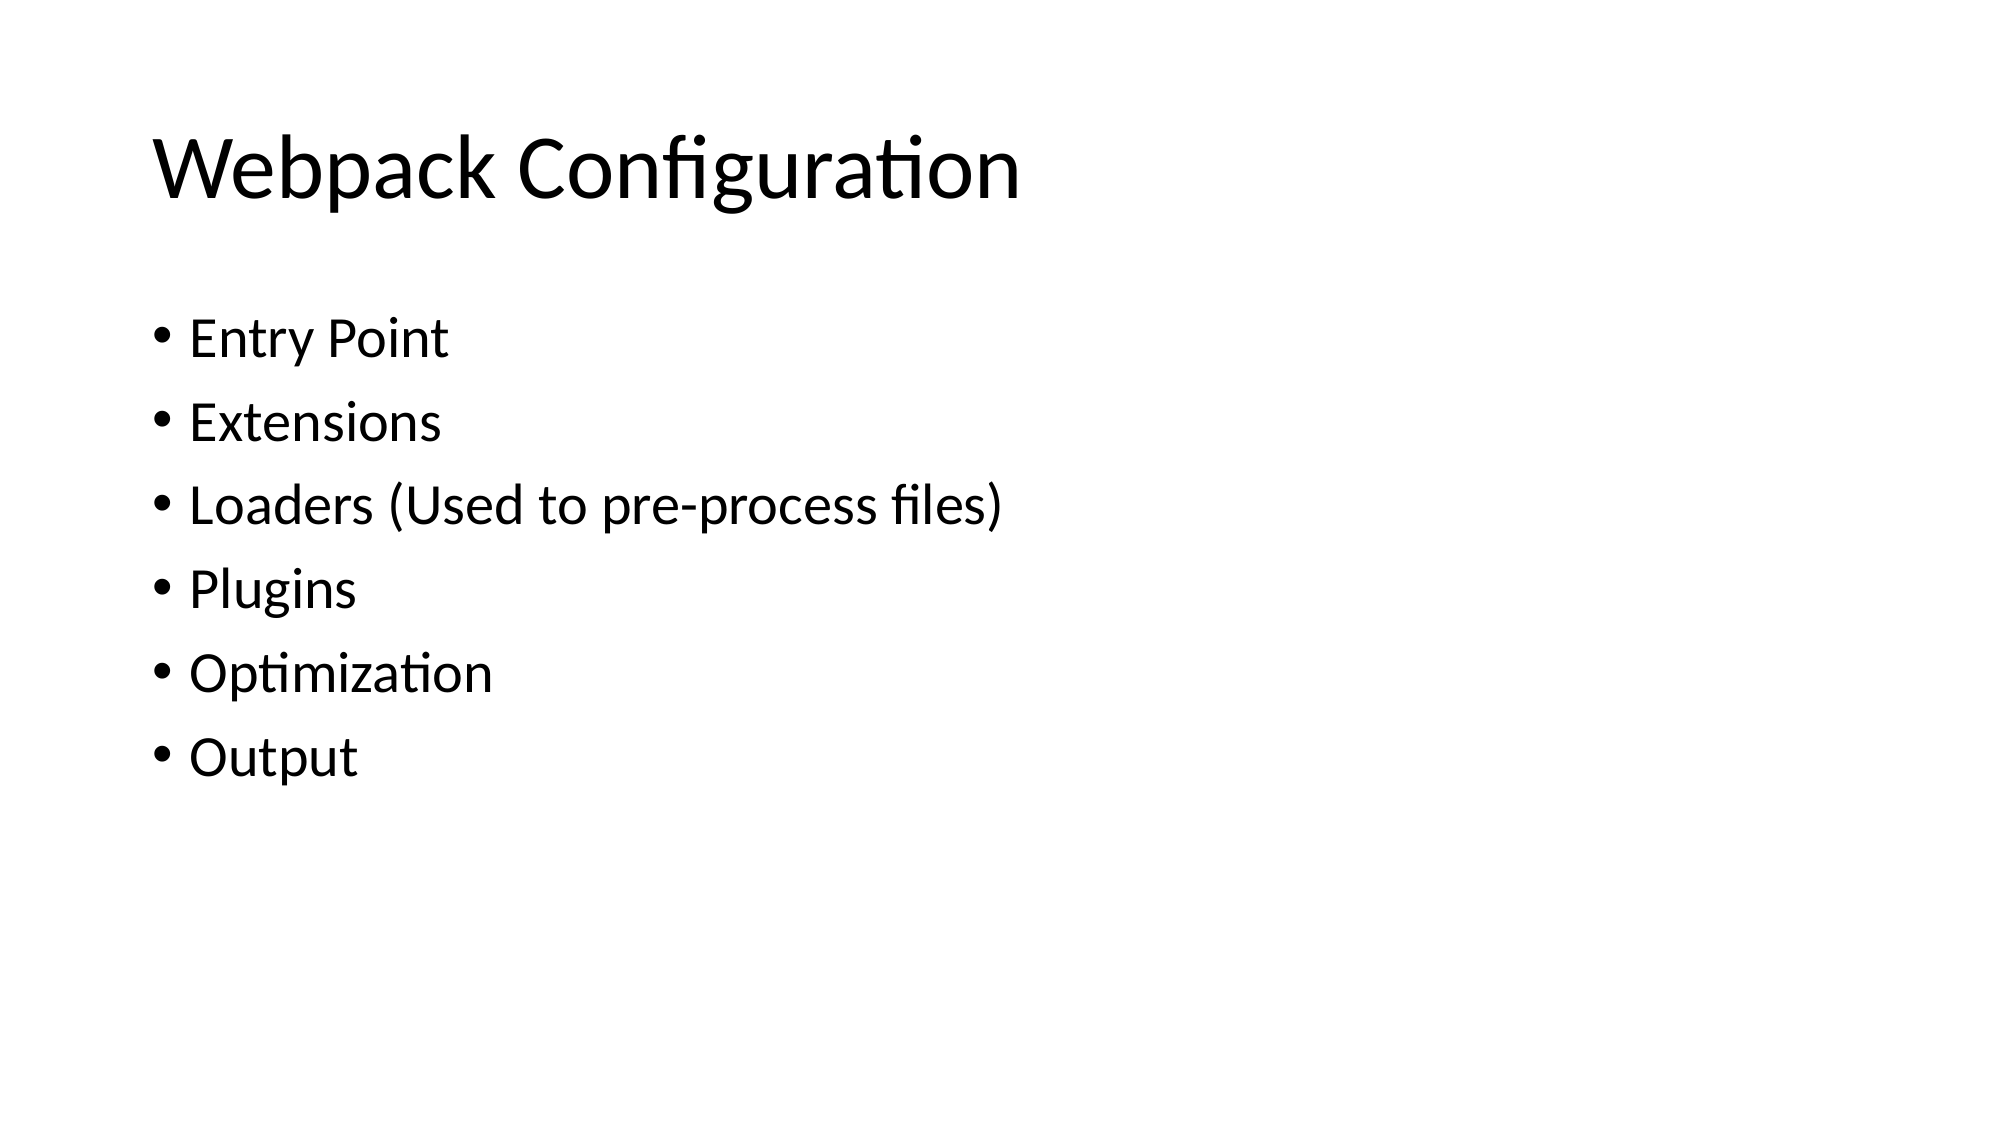

# Webpack Configuration
Entry Point
Extensions
Loaders (Used to pre-process files)
Plugins
Optimization
Output